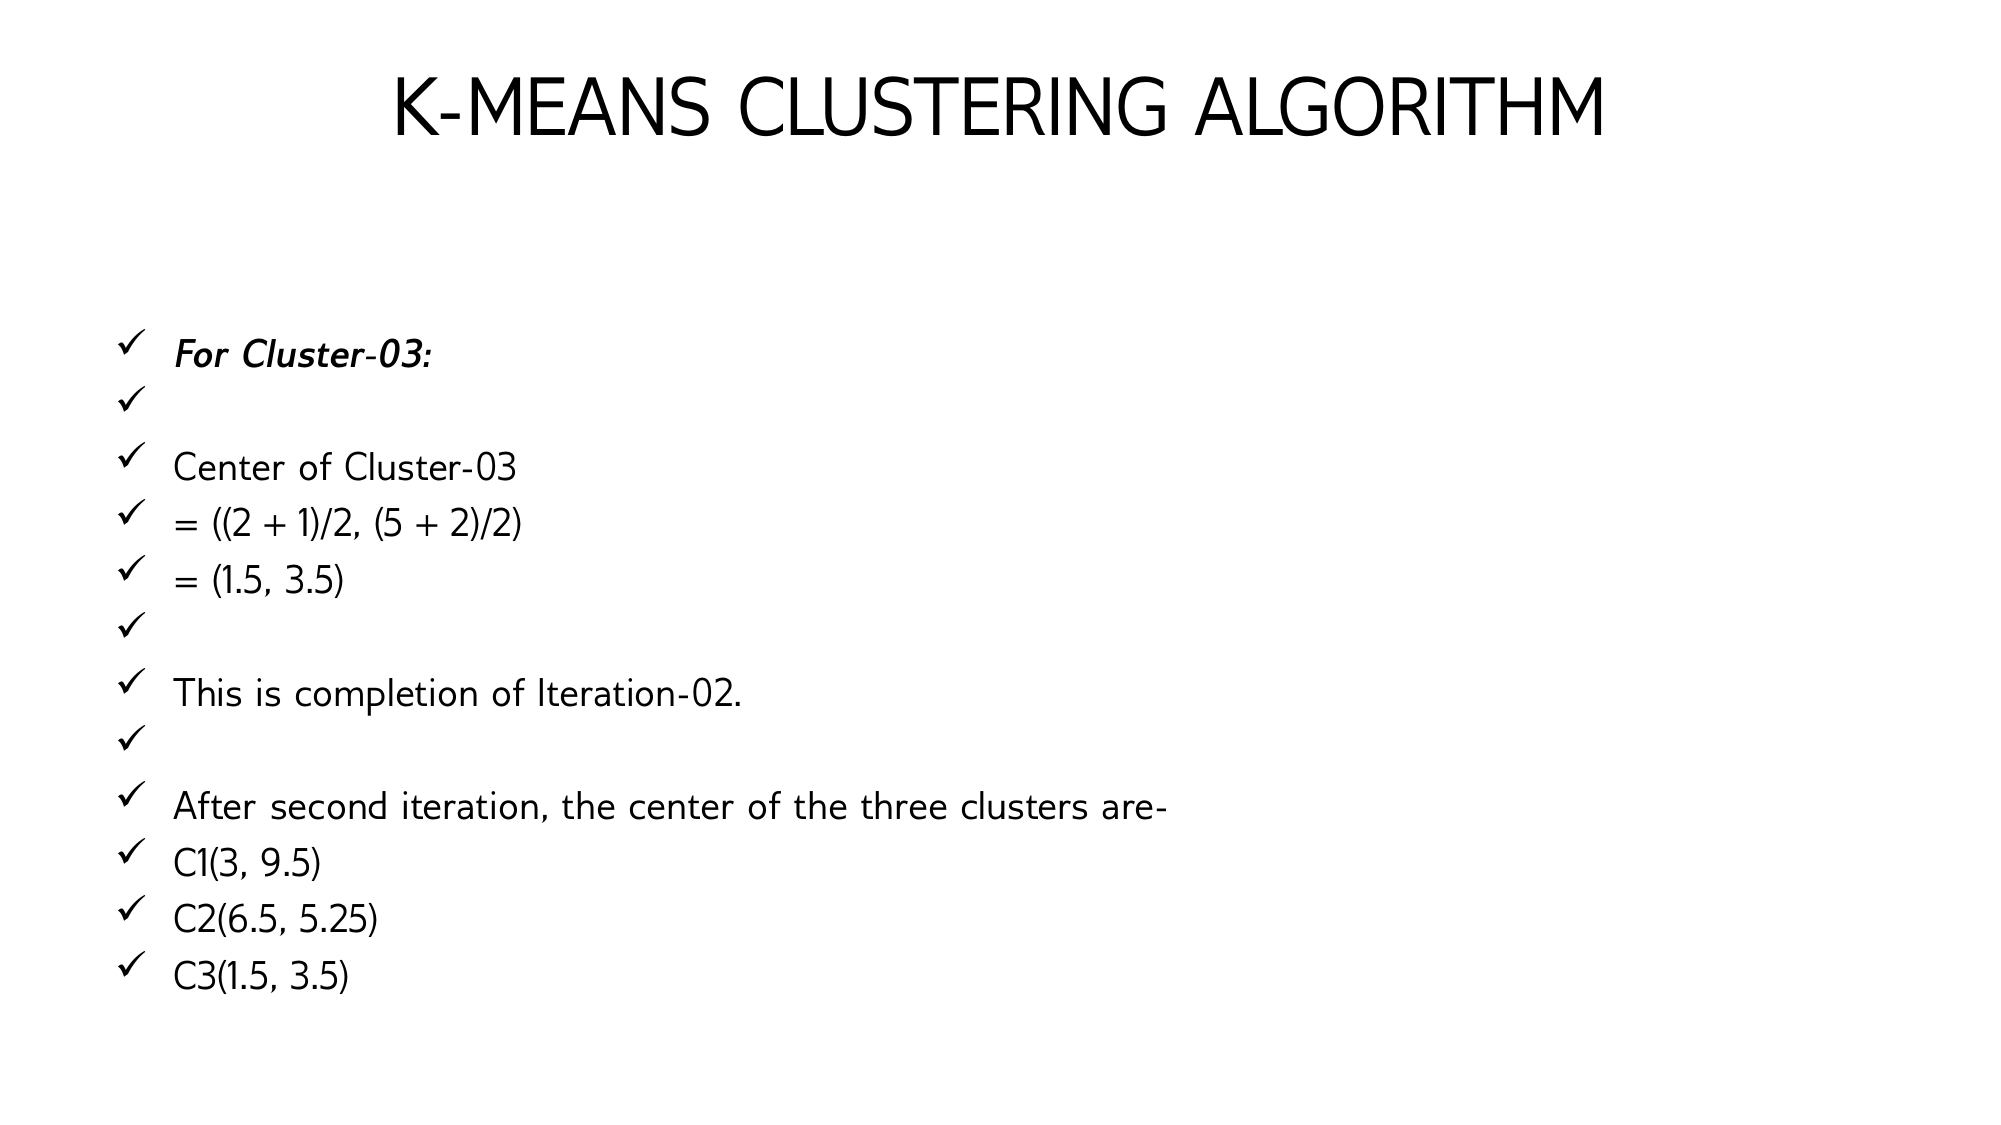

# K-MEANS CLUSTERING ALGORITHM

For Cluster-03:

Center of Cluster-03
= ((2 + 1)/2, (5 + 2)/2)
= (1.5, 3.5)

This is completion of Iteration-02.

After second iteration, the center of the three clusters are-
C1(3, 9.5)
C2(6.5, 5.25)
C3(1.5, 3.5)